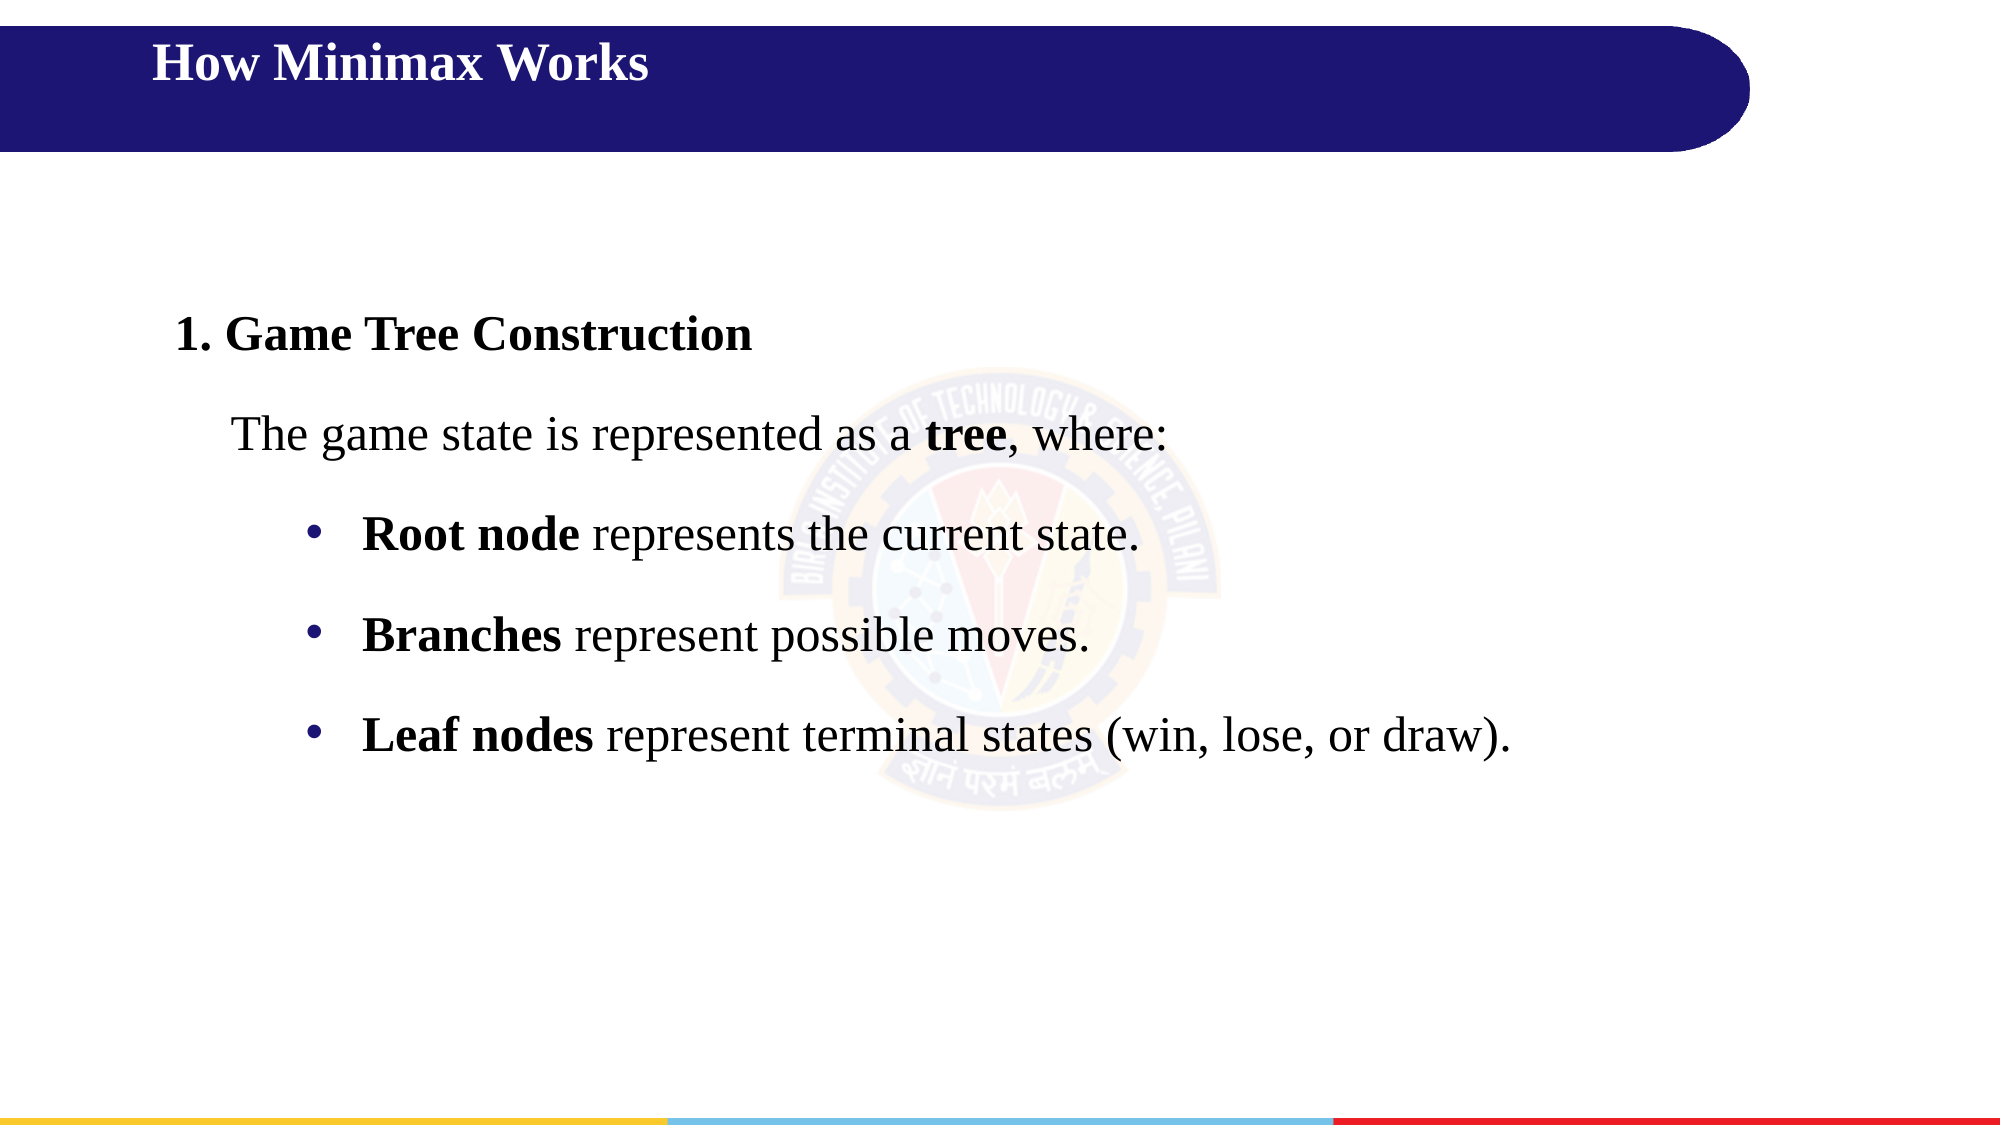

# How Minimax Works
1. Game Tree Construction
The game state is represented as a tree, where:
Root node represents the current state.
Branches represent possible moves.
Leaf nodes represent terminal states (win, lose, or draw).